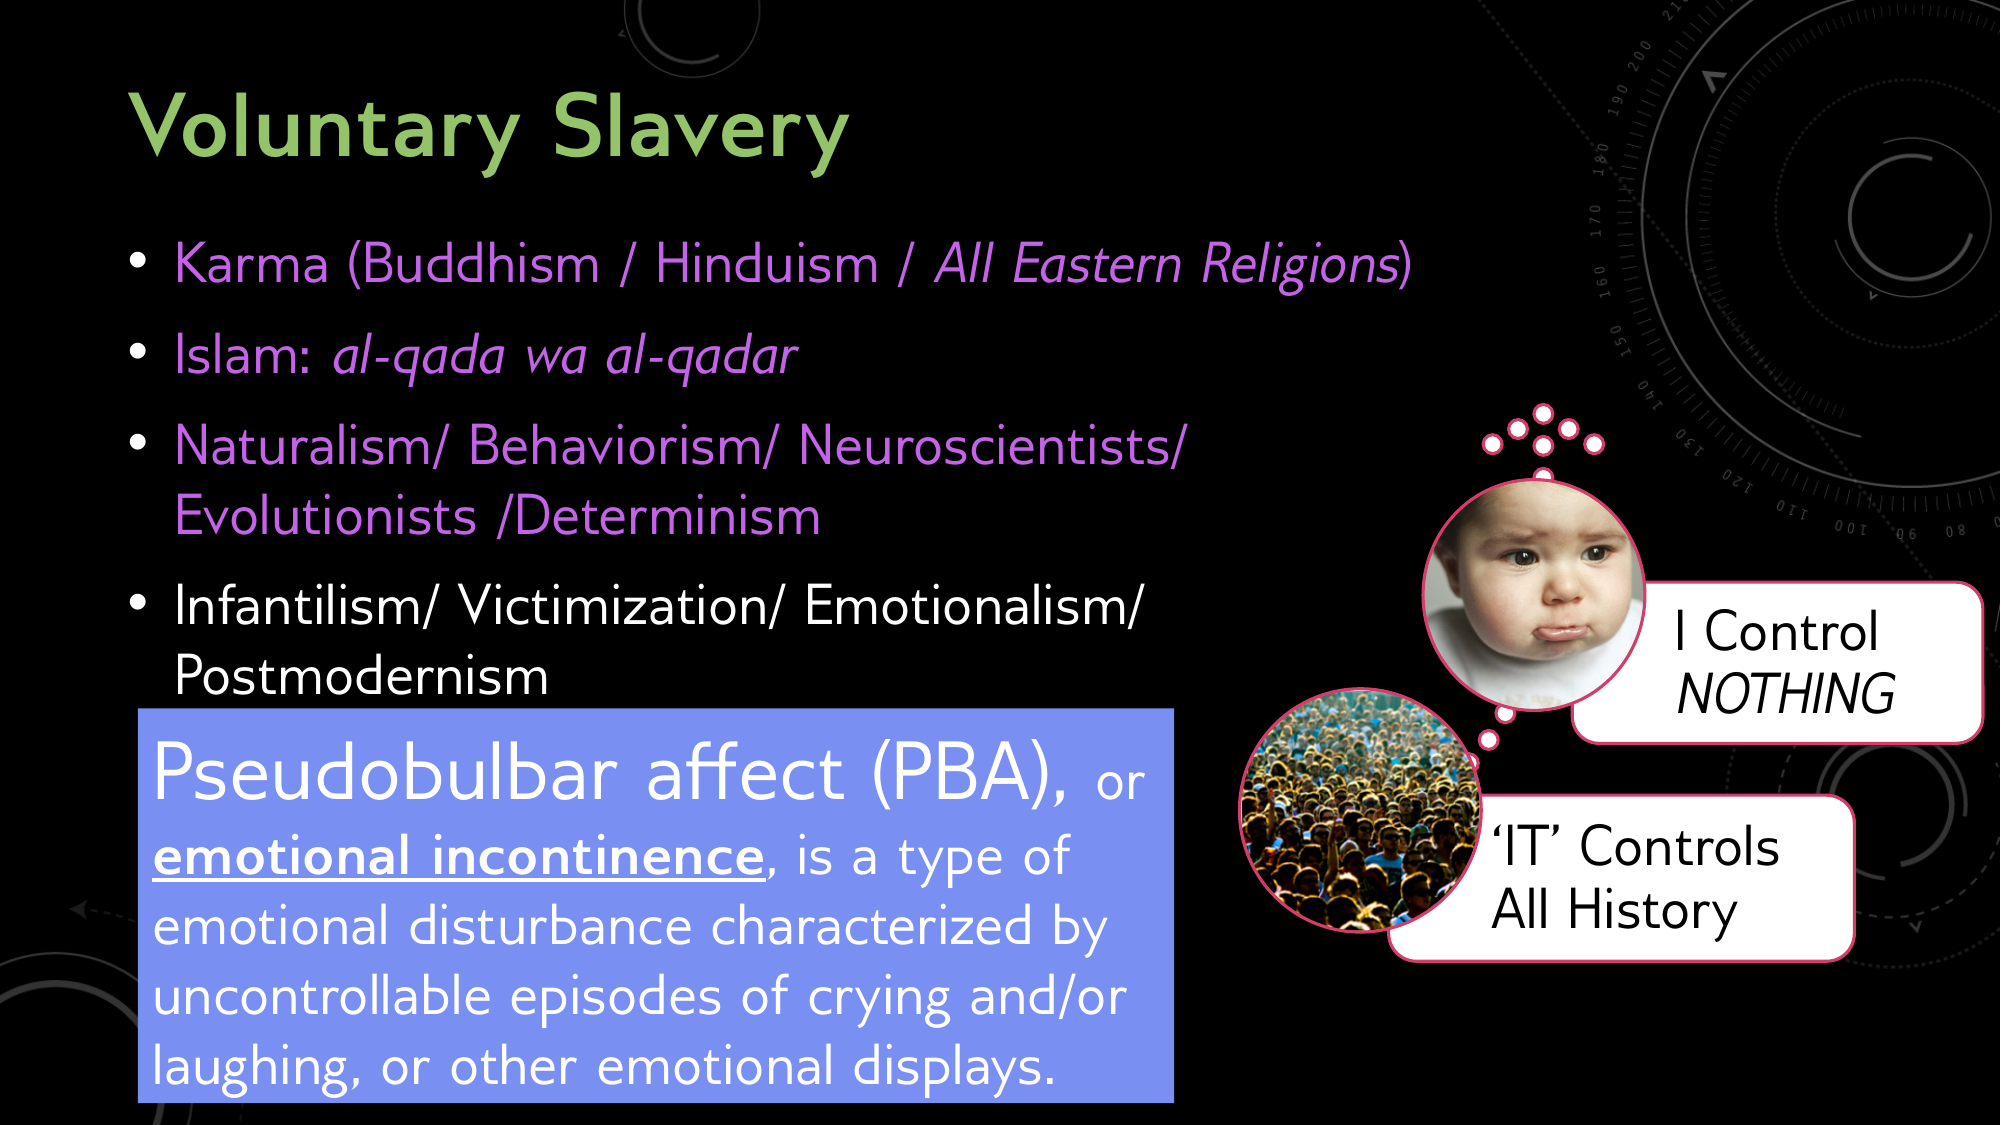

# Voluntary Slavery
Karma (Buddhism / Hinduism / All Eastern Religions)
Islam: al-qada wa al-qadar
Naturalism/ Behaviorism/ Neuroscientists/
Evolutionists /Determinism
Infantilism/ Victimization/ Emotionalism/
Postmodernism
‘IT’ Controls All History
I Control NOTHING
Pseudobulbar affect (PBA), or emotional incontinence, is a type of emotional disturbance characterized by uncontrollable episodes of crying and/or laughing, or other emotional displays.